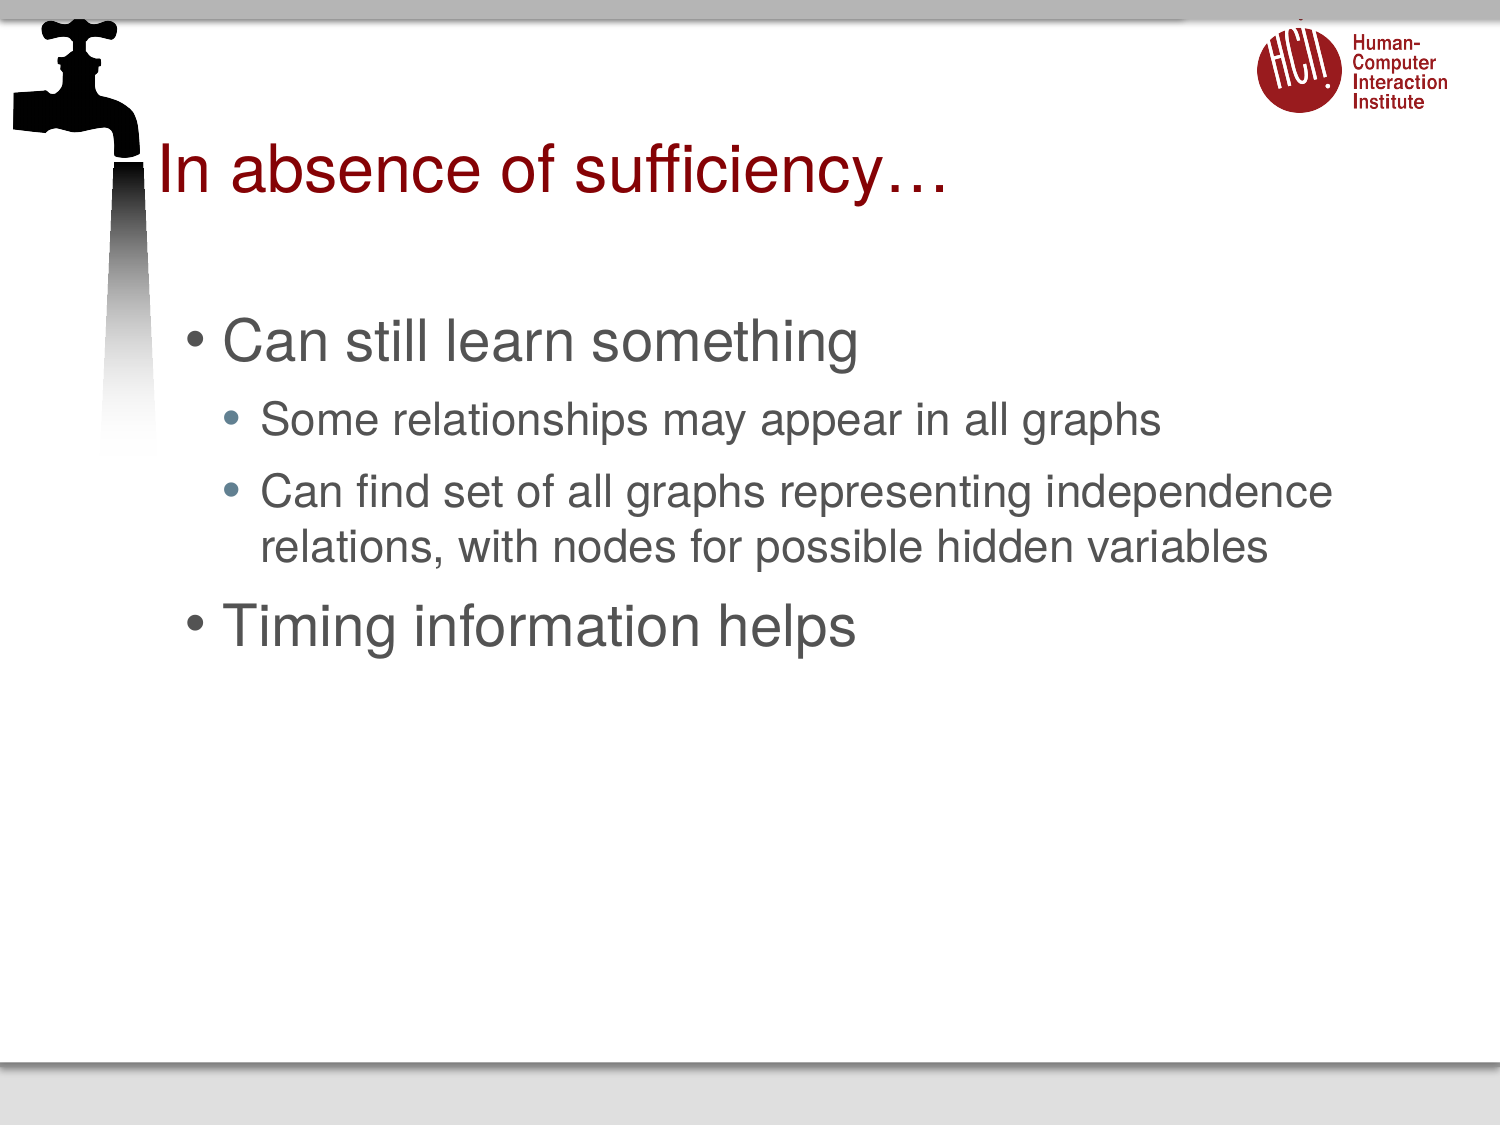

# In absence of sufficiency…
Can still learn something
Some relationships may appear in all graphs
Can find set of all graphs representing independence relations, with nodes for possible hidden variables
Timing information helps